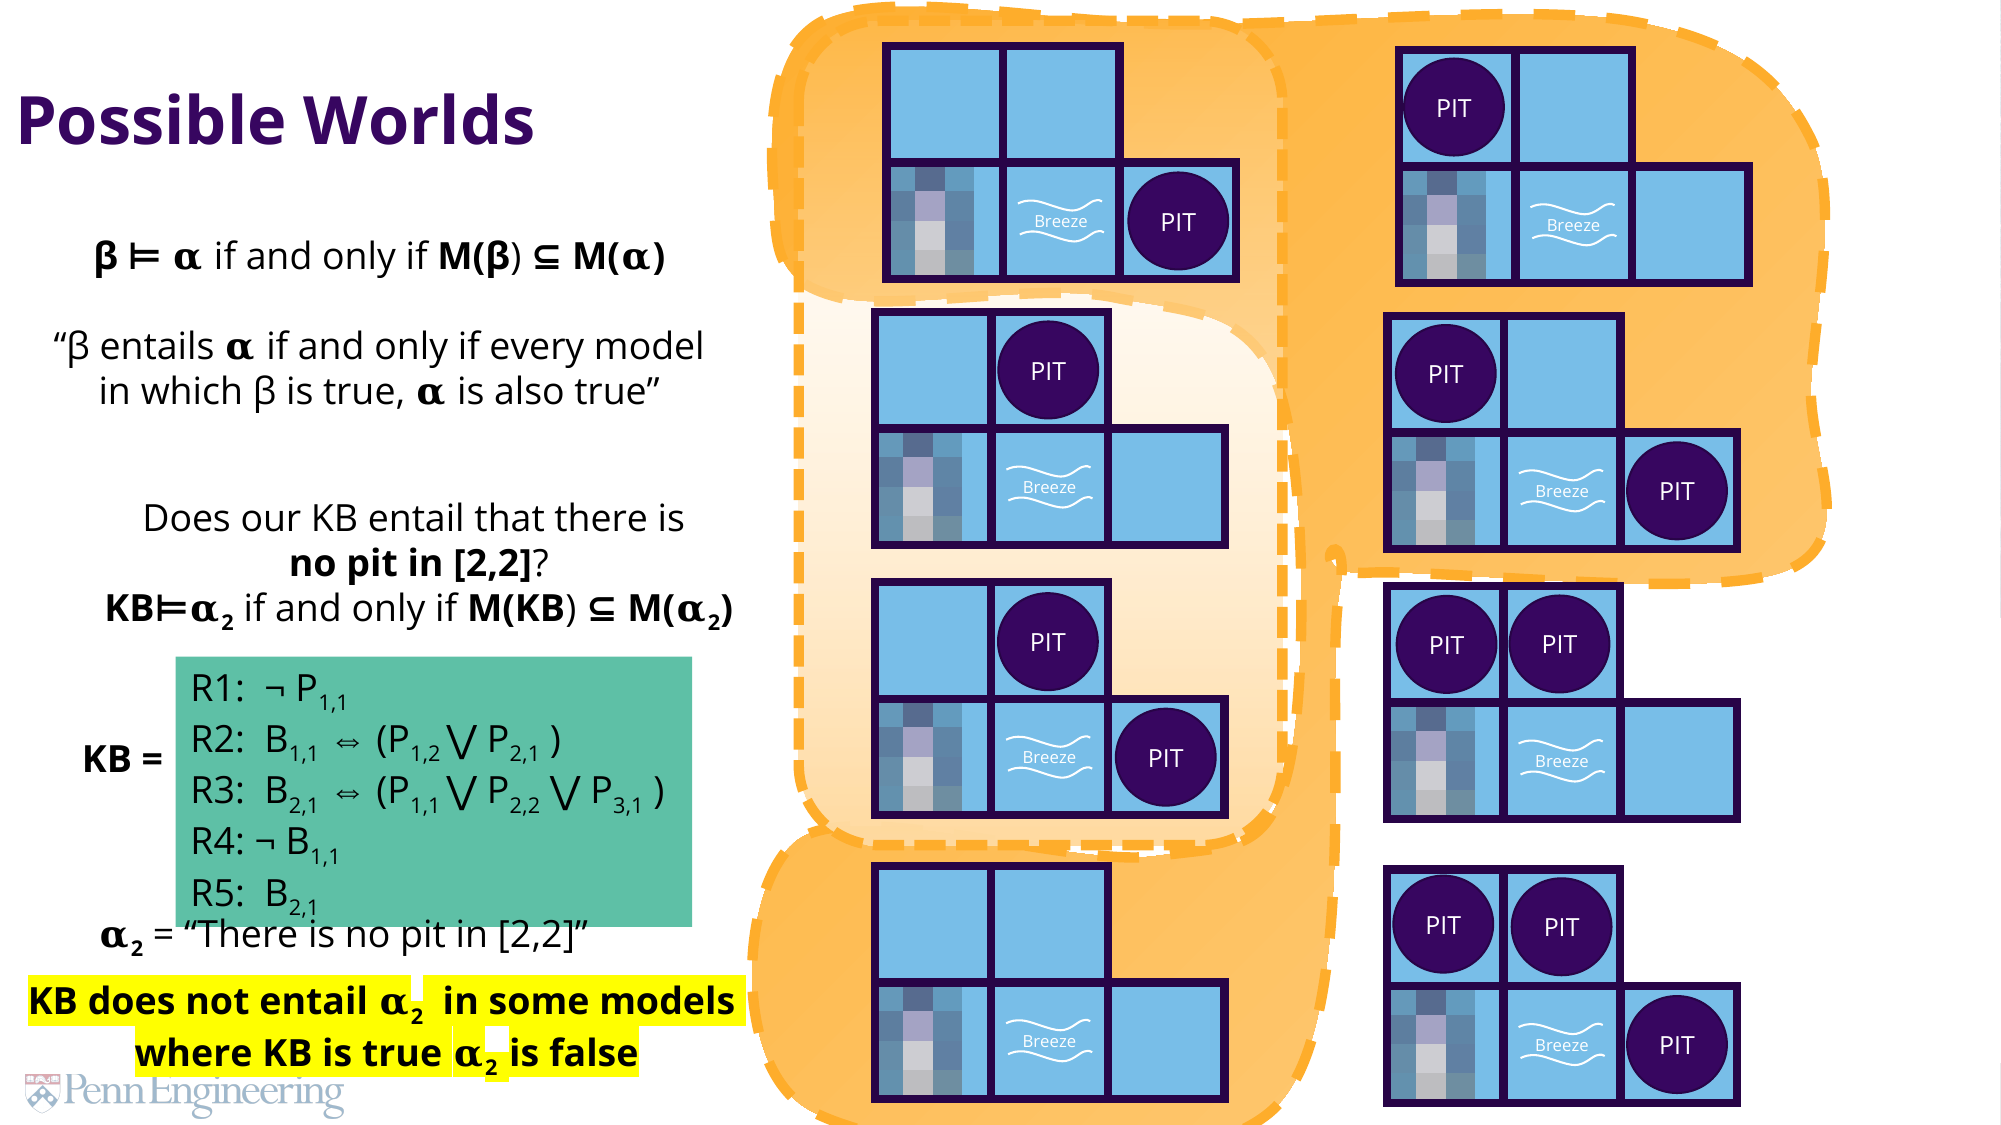

Breeze

PIT

Breeze

PIT
Possible Worlds
β ⊨ 𝛂 if and only if M(β) ⊆ M(𝛂)

“β entails 𝛂 if and only if every model in which β is true, 𝛂 is also true”

Breeze

PIT

Breeze

PIT
PIT
Does our KB entail that there is
no pit in [2,2]?
KB⊨𝛂2 if and only if M(KB) ⊆ M(𝛂2)

Breeze

PIT
PIT

Breeze

PIT
PIT
R1:  ¬ P1,1
R2:  B1,1 ⇔ (P1,2 ⋁ P2,1 )
R3:  B2,1 ⇔ (P1,1 ⋁ P2,2 ⋁ P3,1 )
R4: ¬ B1,1
R5:  B2,1
KB =

Breeze

Breeze

PIT
PIT
PIT
𝛂2 = “There is no pit in [2,2]”
KB does not entail 𝛂2  in some models
where KB is true 𝛂2  is false